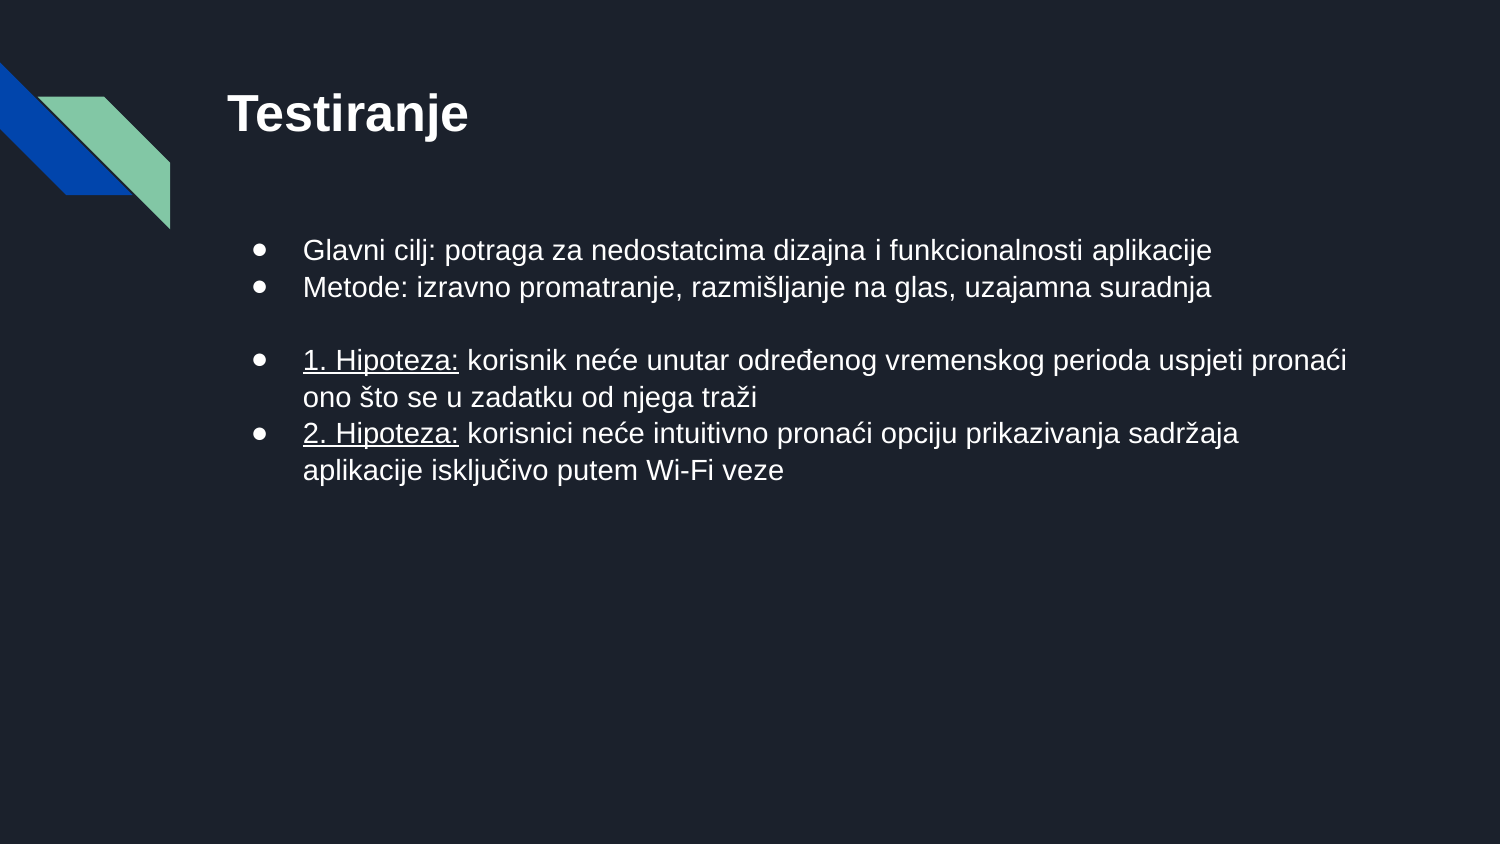

# Testiranje
Glavni cilj: potraga za nedostatcima dizajna i funkcionalnosti aplikacije
Metode: izravno promatranje, razmišljanje na glas, uzajamna suradnja

1. Hipoteza: korisnik neće unutar određenog vremenskog perioda uspjeti pronaći ono što se u zadatku od njega traži
2. Hipoteza: korisnici neće intuitivno pronaći opciju prikazivanja sadržaja aplikacije isključivo putem Wi-Fi veze